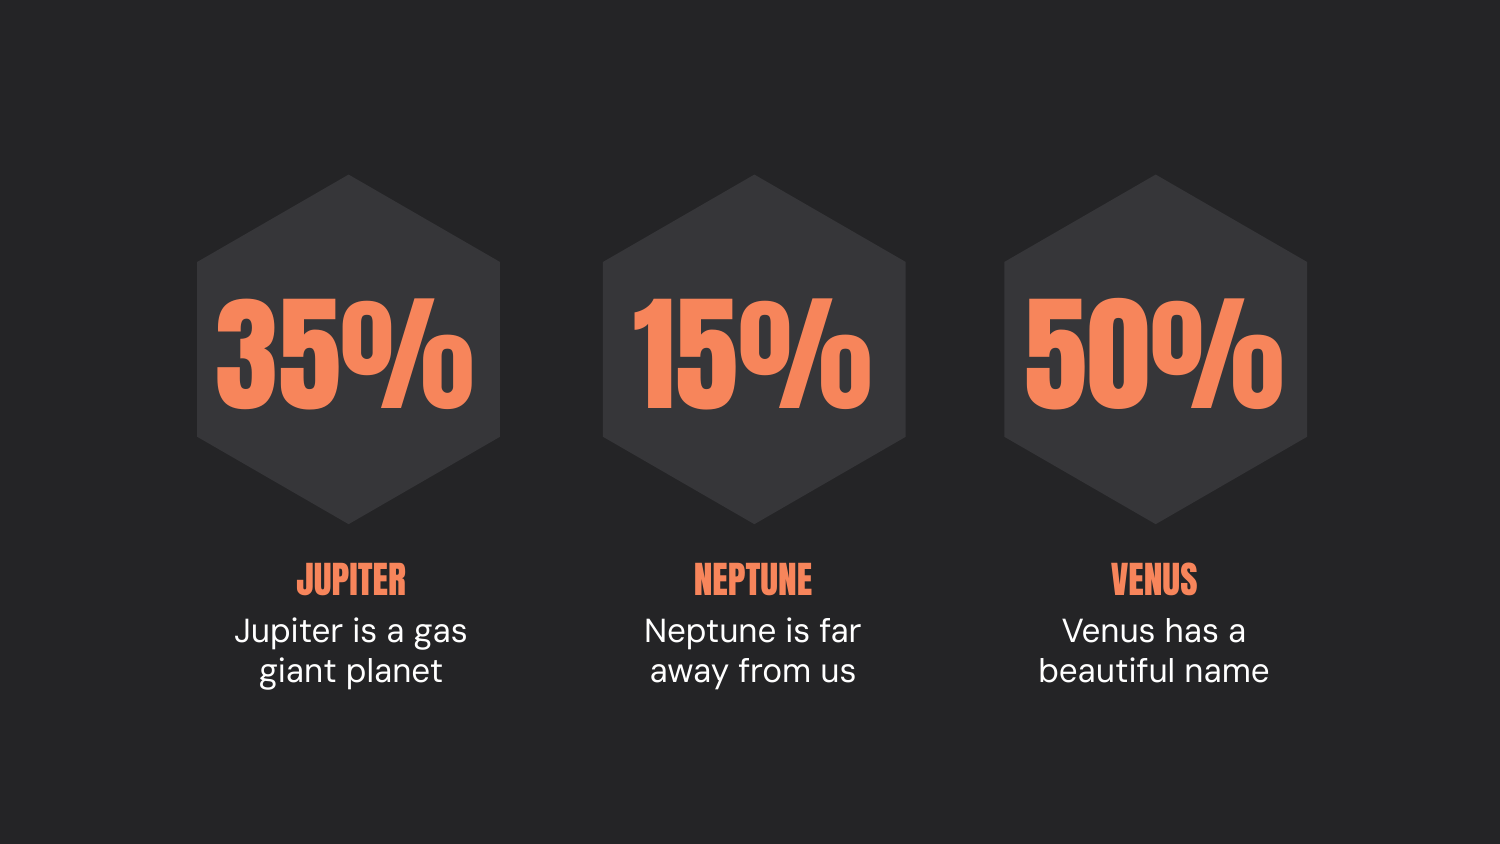

15%
# 35%
50%
JUPITER
NEPTUNE
VENUS
Jupiter is a gas giant planet
Neptune is far away from us
Venus has a beautiful name